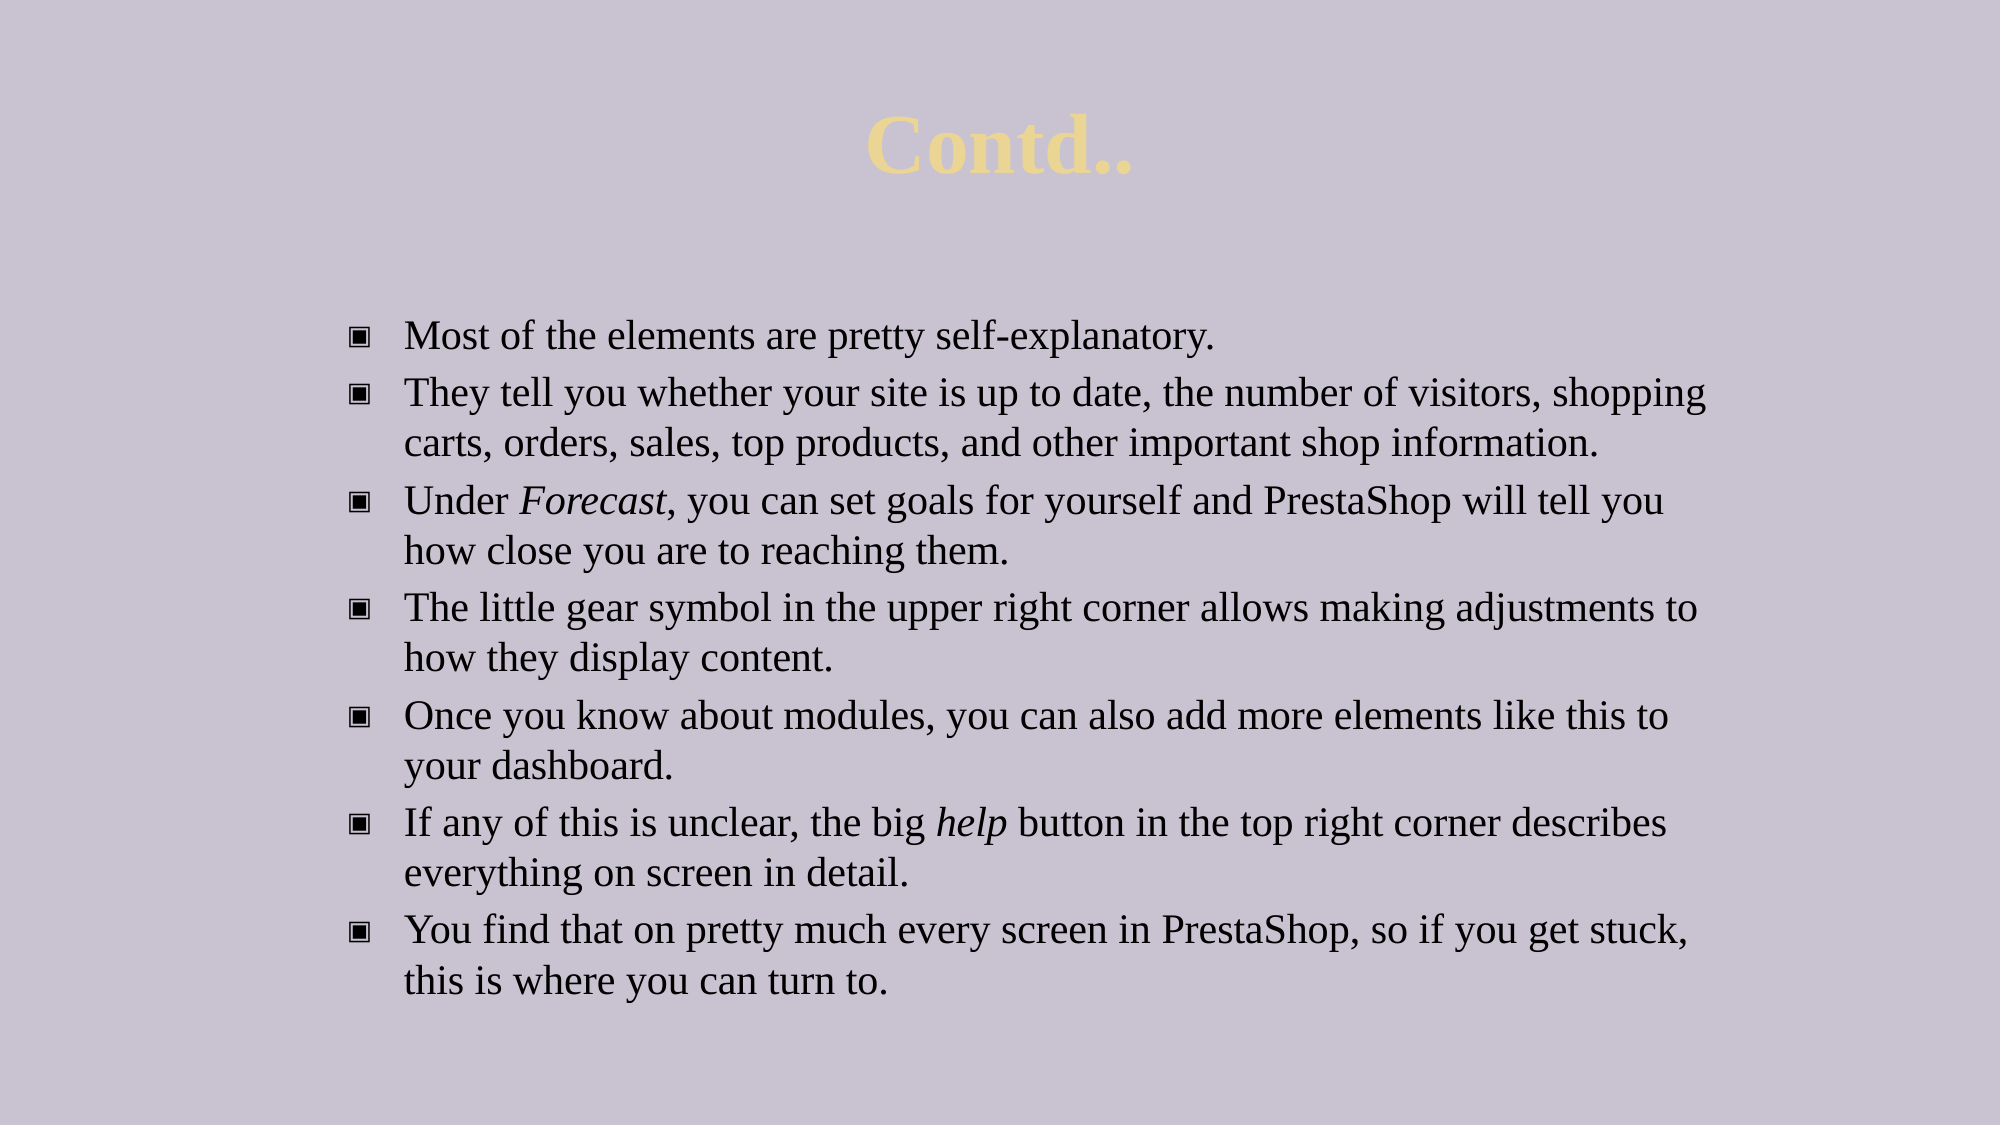

# Contd..
Most of the elements are pretty self-explanatory.
They tell you whether your site is up to date, the number of visitors, shopping carts, orders, sales, top products, and other important shop information.
Under Forecast, you can set goals for yourself and PrestaShop will tell you how close you are to reaching them.
The little gear symbol in the upper right corner allows making adjustments to how they display content.
Once you know about modules, you can also add more elements like this to your dashboard.
If any of this is unclear, the big help button in the top right corner describes everything on screen in detail.
You find that on pretty much every screen in PrestaShop, so if you get stuck, this is where you can turn to.